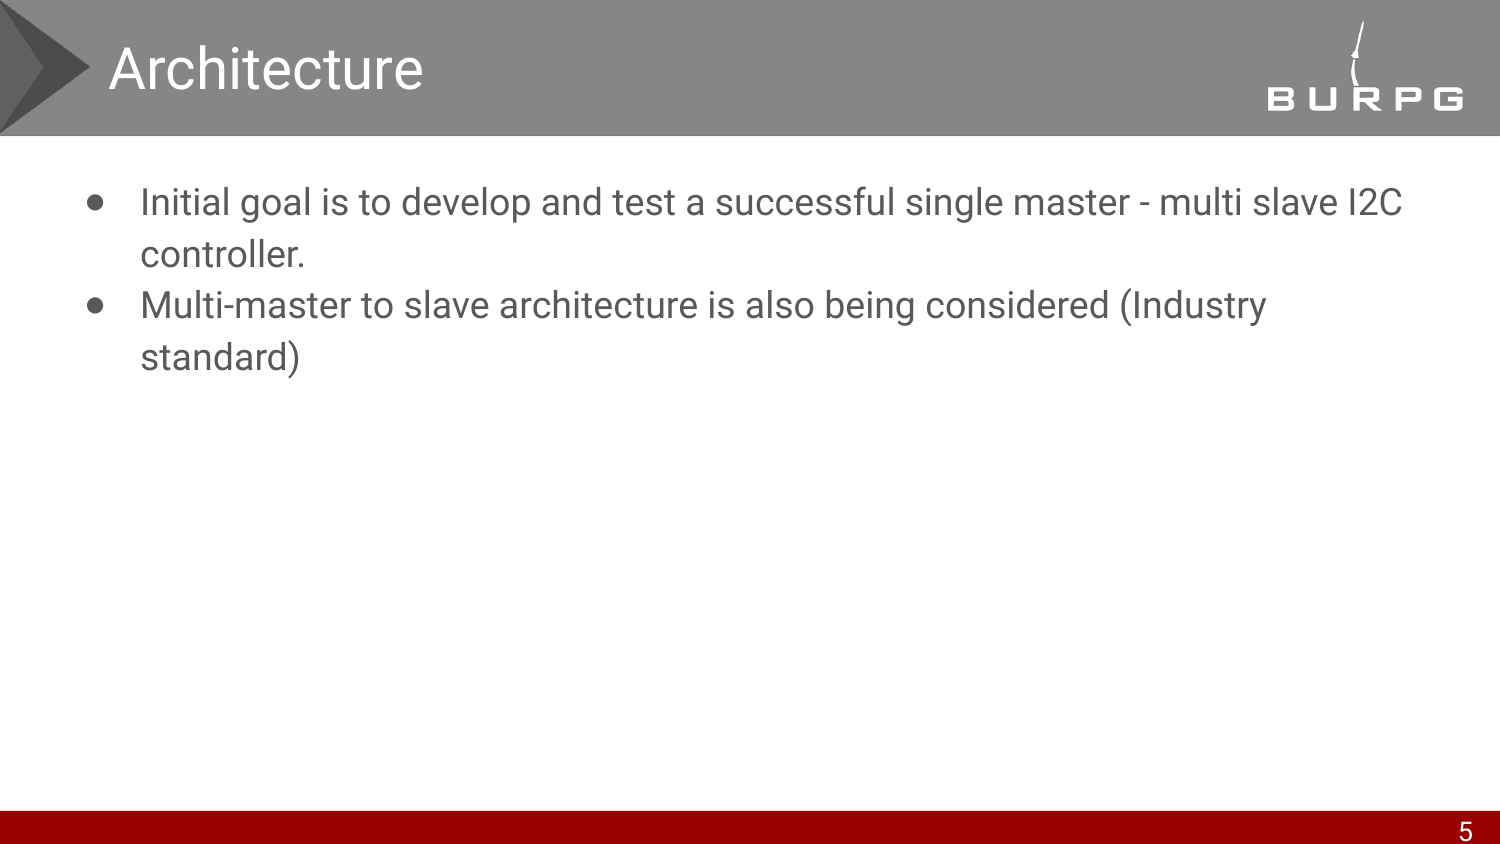

# Architecture
Initial goal is to develop and test a successful single master - multi slave I2C controller.
Multi-master to slave architecture is also being considered (Industry standard)
5